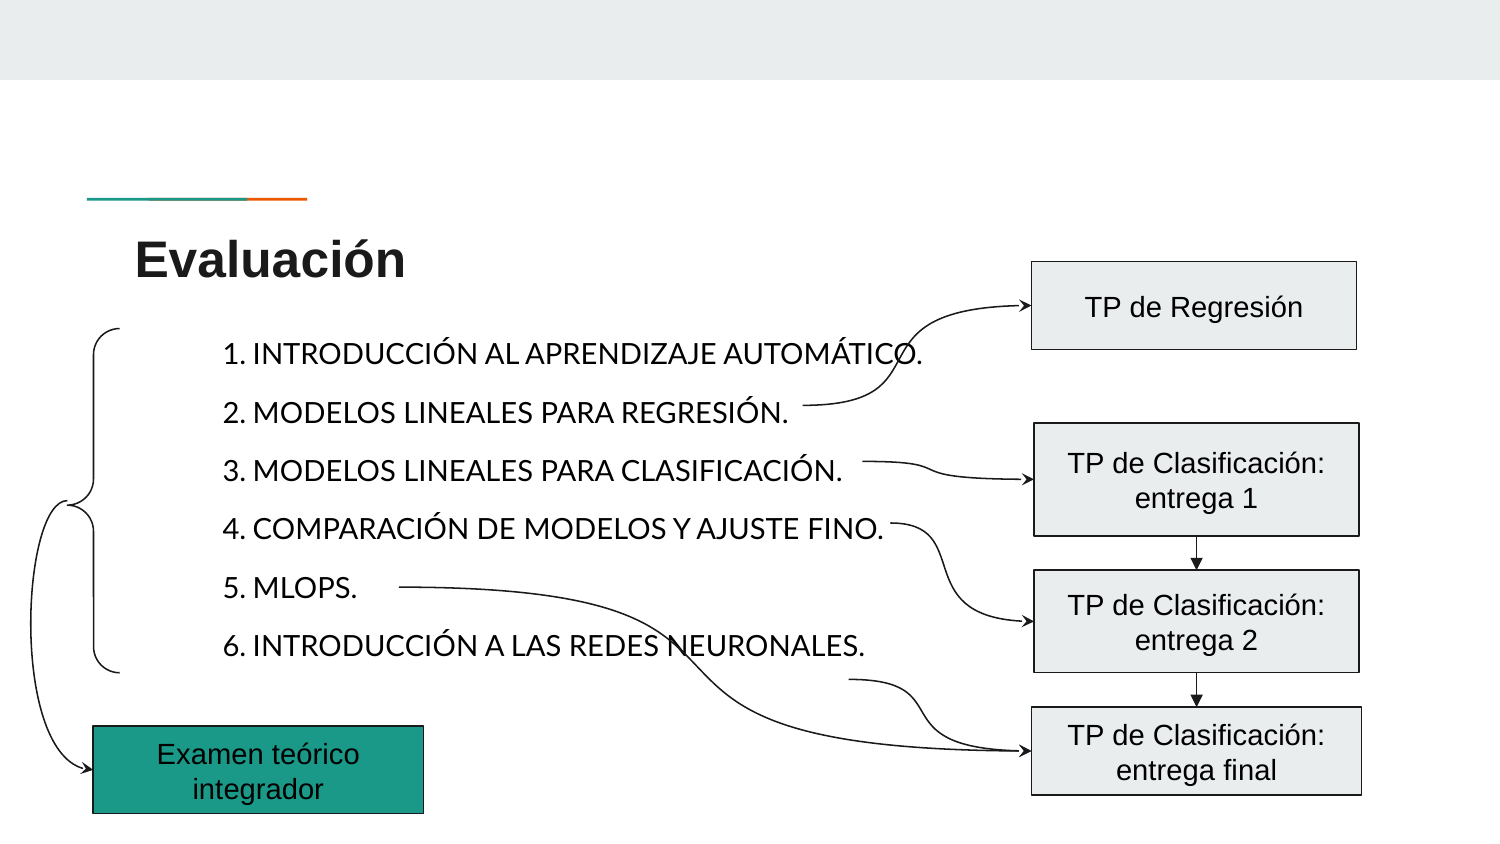

# Evaluación
TP de Regresión

INTRODUCCIÓN AL APRENDIZAJE AUTOMÁTICO.
MODELOS LINEALES PARA REGRESIÓN.
MODELOS LINEALES PARA CLASIFICACIÓN.
COMPARACIÓN DE MODELOS Y AJUSTE FINO.
MLOPS.
INTRODUCCIÓN A LAS REDES NEURONALES.

TP de Clasificación: entrega 1

TP de Clasificación: entrega 2

TP de Clasificación: entrega final
Examen teórico integrador